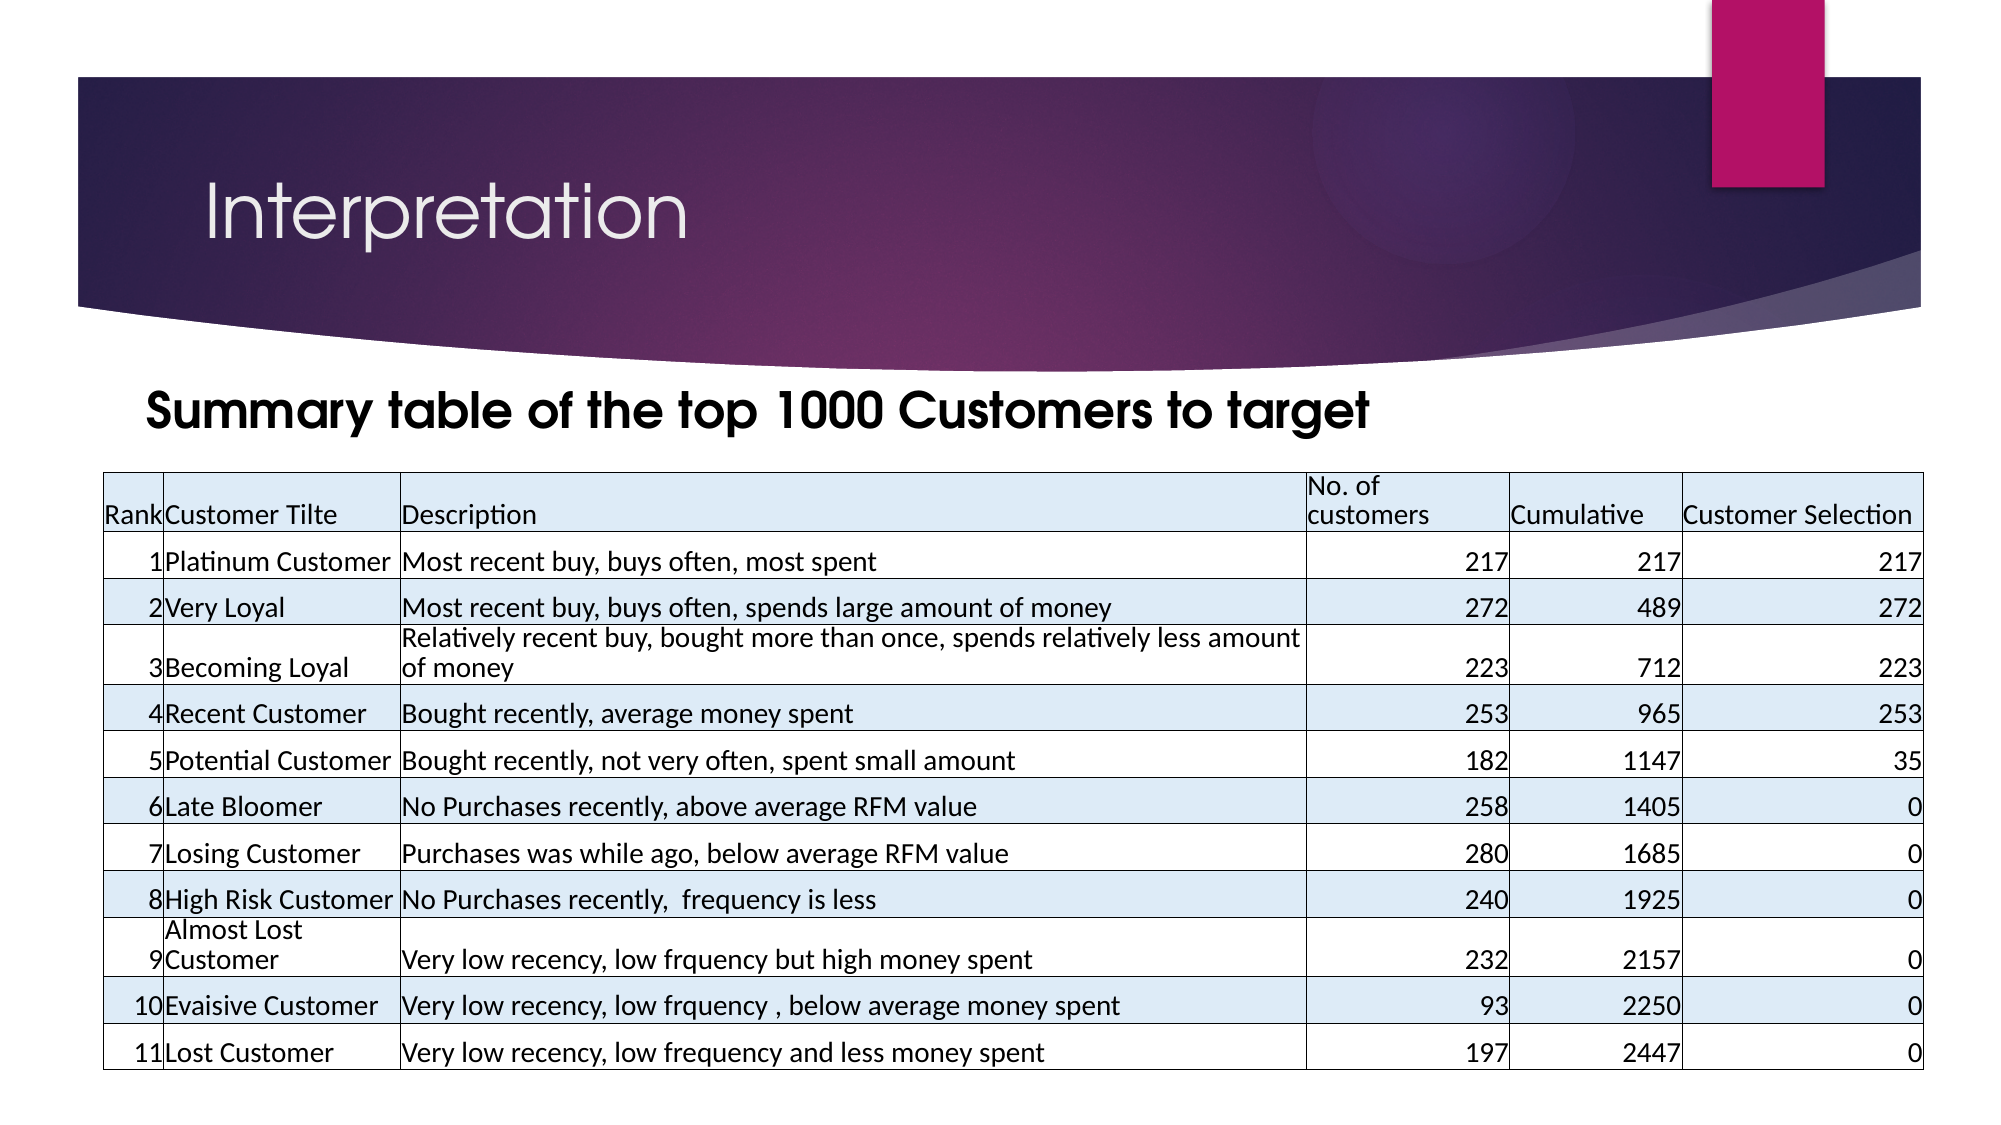

# Interpretation
Summary table of the top 1000 Customers to target
| Rank | Customer Tilte | Description | No. of customers | Cumulative | Customer Selection |
| --- | --- | --- | --- | --- | --- |
| 1 | Platinum Customer | Most recent buy, buys often, most spent | 217 | 217 | 217 |
| 2 | Very Loyal | Most recent buy, buys often, spends large amount of money | 272 | 489 | 272 |
| 3 | Becoming Loyal | Relatively recent buy, bought more than once, spends relatively less amount of money | 223 | 712 | 223 |
| 4 | Recent Customer | Bought recently, average money spent | 253 | 965 | 253 |
| 5 | Potential Customer | Bought recently, not very often, spent small amount | 182 | 1147 | 35 |
| 6 | Late Bloomer | No Purchases recently, above average RFM value | 258 | 1405 | 0 |
| 7 | Losing Customer | Purchases was while ago, below average RFM value | 280 | 1685 | 0 |
| 8 | High Risk Customer | No Purchases recently, frequency is less | 240 | 1925 | 0 |
| 9 | Almost Lost Customer | Very low recency, low frquency but high money spent | 232 | 2157 | 0 |
| 10 | Evaisive Customer | Very low recency, low frquency , below average money spent | 93 | 2250 | 0 |
| 11 | Lost Customer | Very low recency, low frequency and less money spent | 197 | 2447 | 0 |